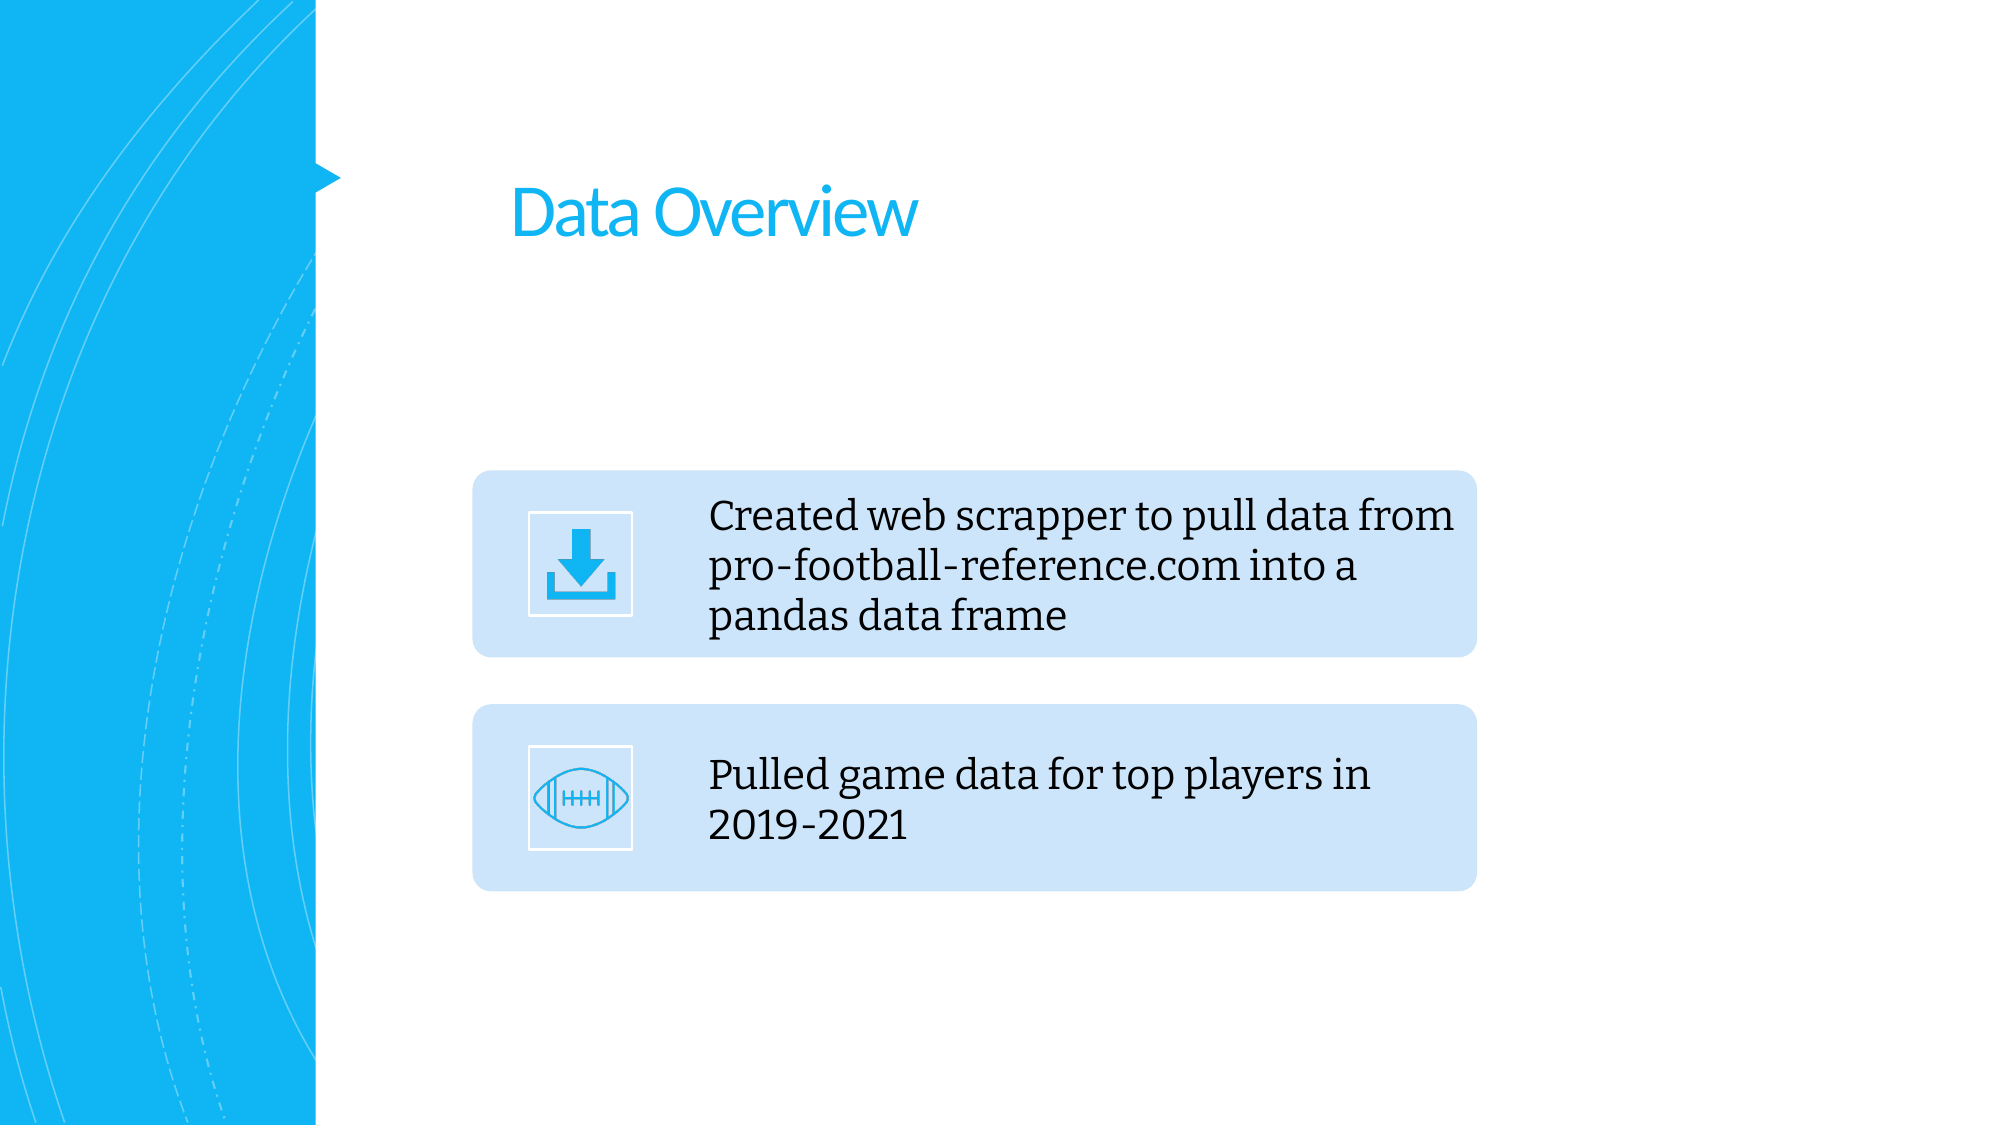

# Data Overview

Created web scrapper to pull data from pro-football-reference.com into a pandas data frame
Pulled game data for top players in 2019-2021